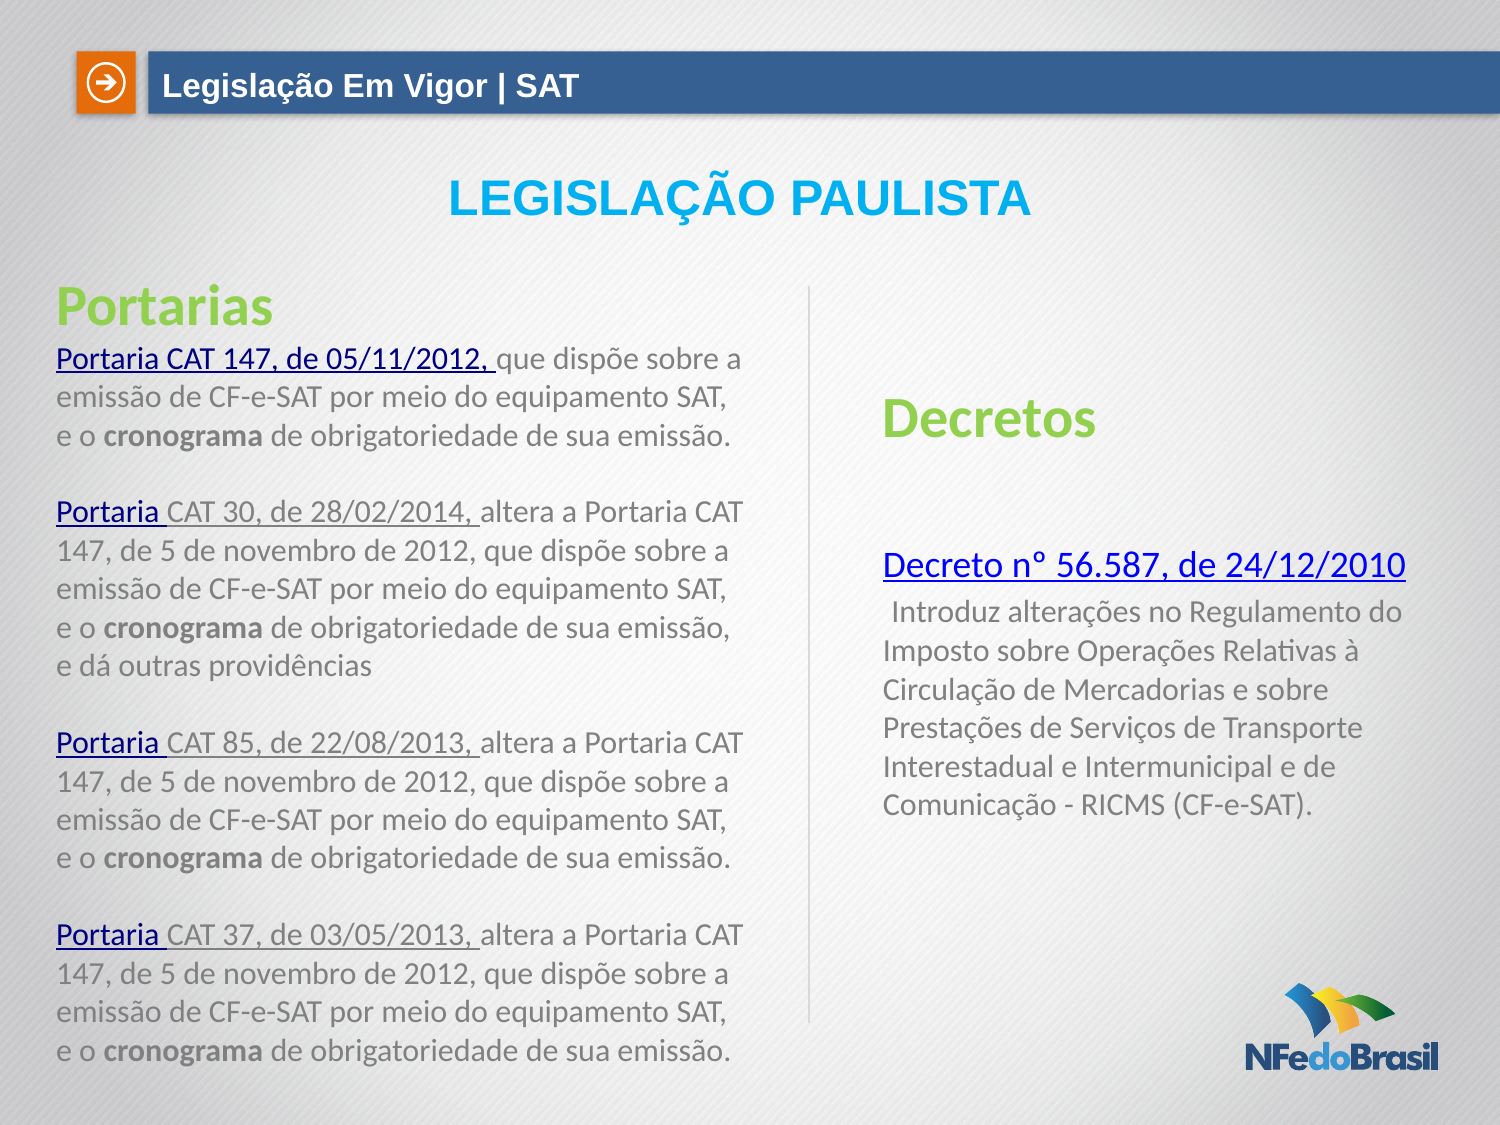

Legislação Em Vigor | SAT
LEGISLAÇÃO PAULISTA
Portarias
Portaria CAT 147, de 05/11/2012, que dispõe sobre a emissão de CF-e-SAT por meio do equipamento SAT, e o cronograma de obrigatoriedade de sua emissão.

Portaria CAT 30, de 28/02/2014, altera a Portaria CAT 147, de 5 de novembro de 2012, que dispõe sobre a emissão de CF-e-SAT por meio do equipamento SAT, e o cronograma de obrigatoriedade de sua emissão, e dá outras providências

Portaria CAT 85, de 22/08/2013, altera a Portaria CAT 147, de 5 de novembro de 2012, que dispõe sobre a emissão de CF-e-SAT por meio do equipamento SAT, e o cronograma de obrigatoriedade de sua emissão.

Portaria CAT 37, de 03/05/2013, altera a Portaria CAT 147, de 5 de novembro de 2012, que dispõe sobre a emissão de CF-e-SAT por meio do equipamento SAT, e o cronograma de obrigatoriedade de sua emissão.
Decretos

Decreto nº 56.587, de 24/12/2010
 Introduz alterações no Regulamento do Imposto sobre Operações Relativas à Circulação de Mercadorias e sobre Prestações de Serviços de Transporte Interestadual e Intermunicipal e de Comunicação - RICMS (CF-e-SAT).